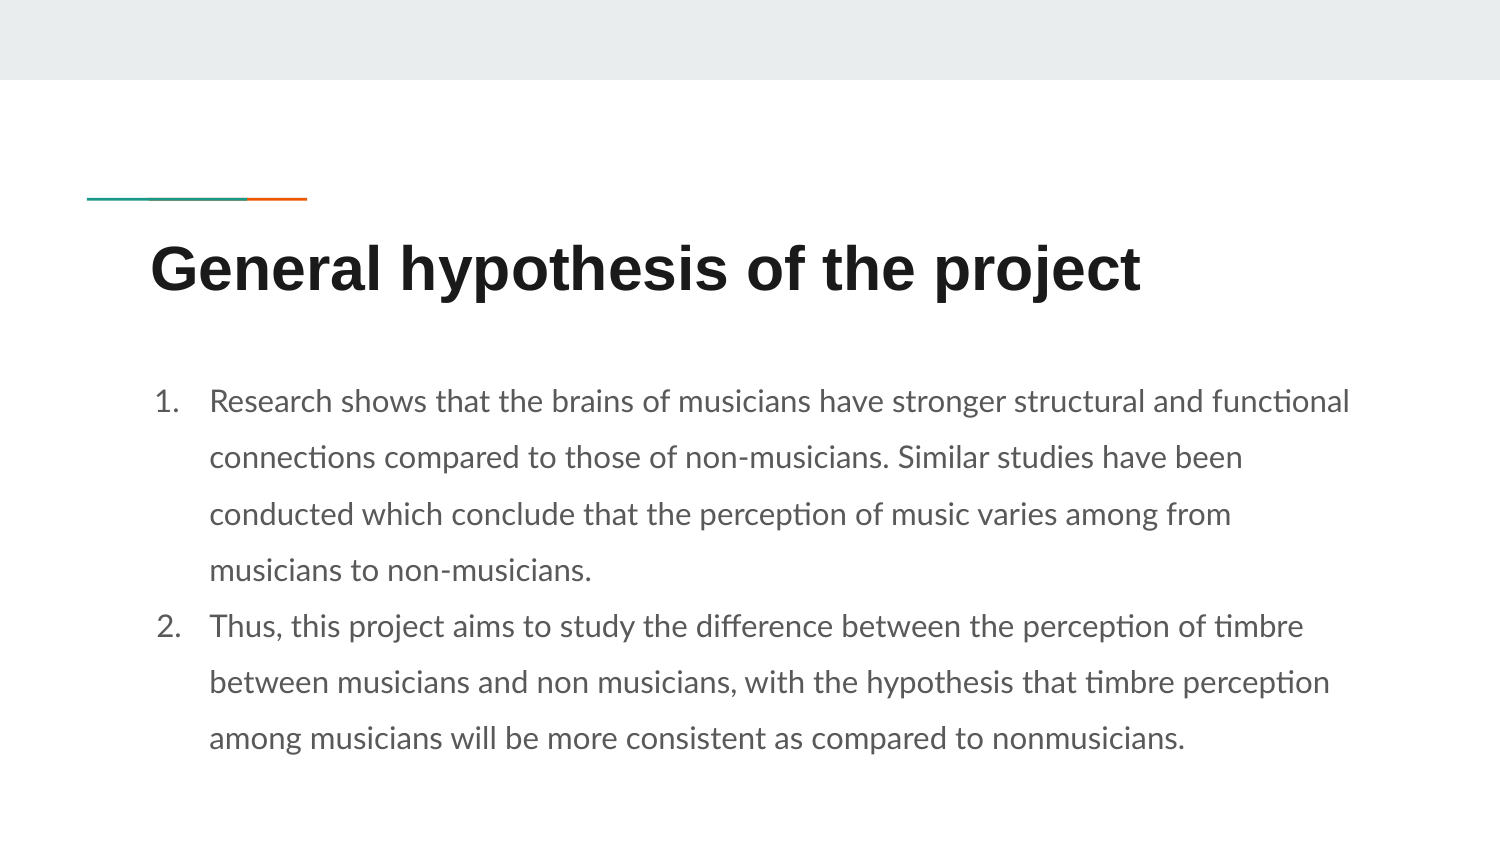

# General hypothesis of the project
Research shows that the brains of musicians have stronger structural and functional connections compared to those of non-musicians. Similar studies have been conducted which conclude that the perception of music varies among from musicians to non-musicians.
Thus, this project aims to study the difference between the perception of timbre between musicians and non musicians, with the hypothesis that timbre perception among musicians will be more consistent as compared to nonmusicians.